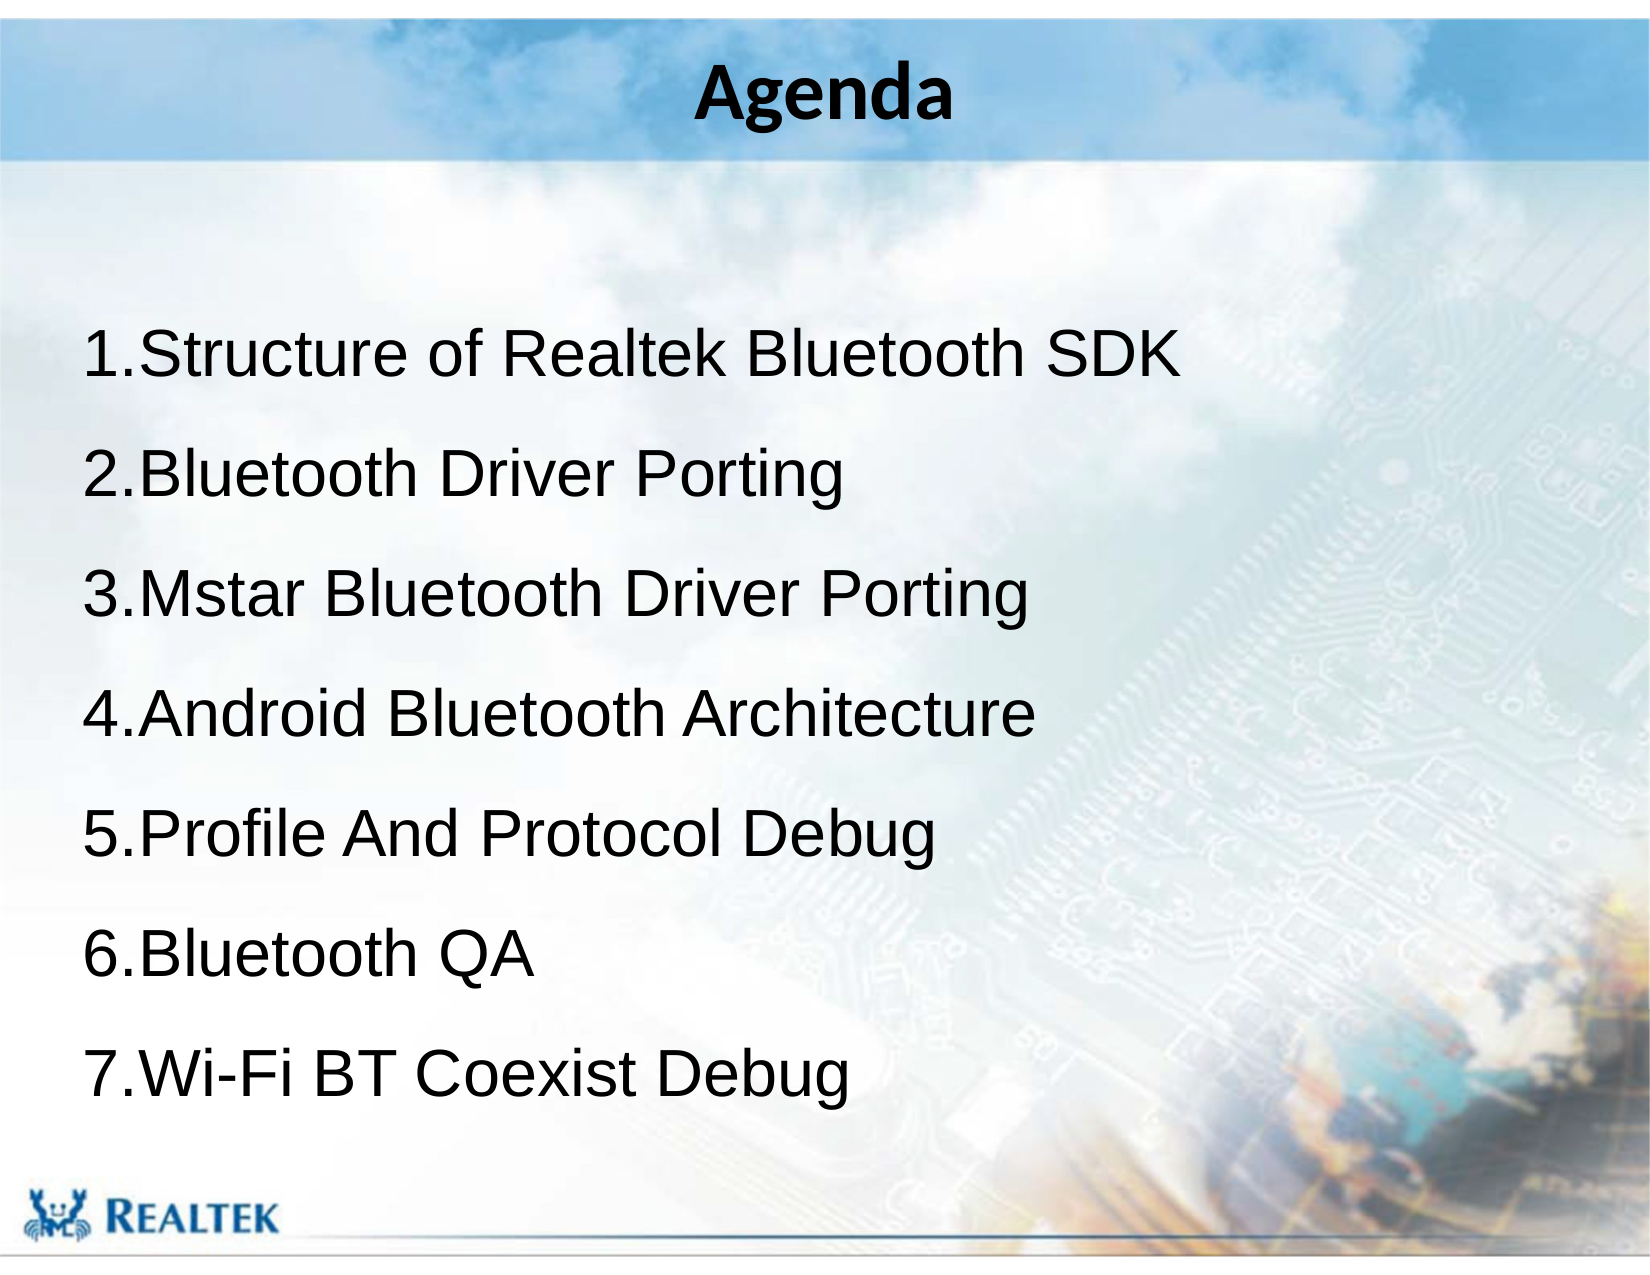

# Agenda

Structure of Realtek Bluetooth SDK
Bluetooth Driver Porting
Mstar Bluetooth Driver Porting
Android Bluetooth Architecture
Profile And Protocol Debug
Bluetooth QA
Wi-Fi BT Coexist Debug